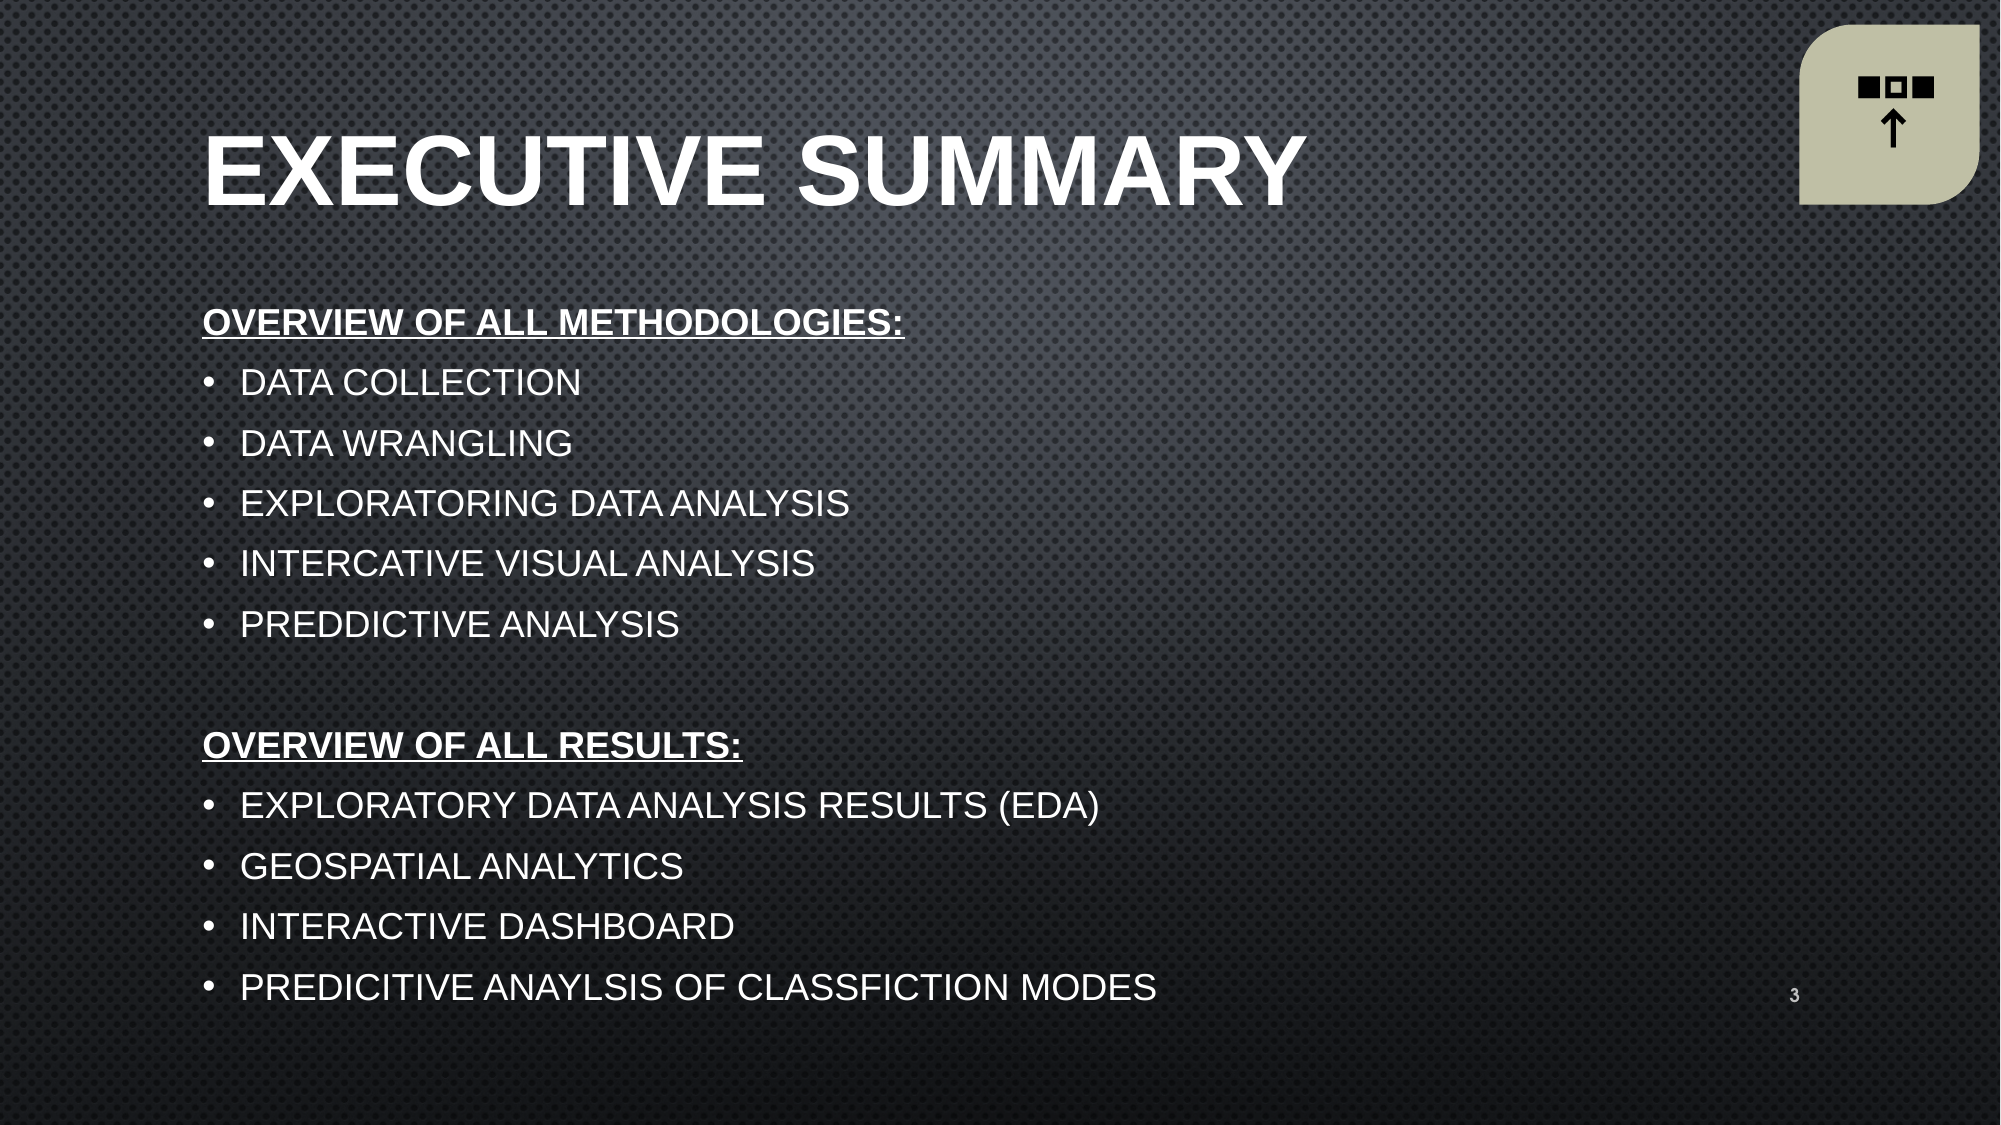

Executive Summary

Overview of all methodologies:
Data Collection
Data Wrangling
Exploratoring Data Analysis
Intercative Visual Analysis
Preddictive Analysis

Overview of all results:
Exploratory Data Analysis Results (EDA)
Geospatial Analytics
Interactive dashboard
Predicitive anaylsis of classfiction modes
3